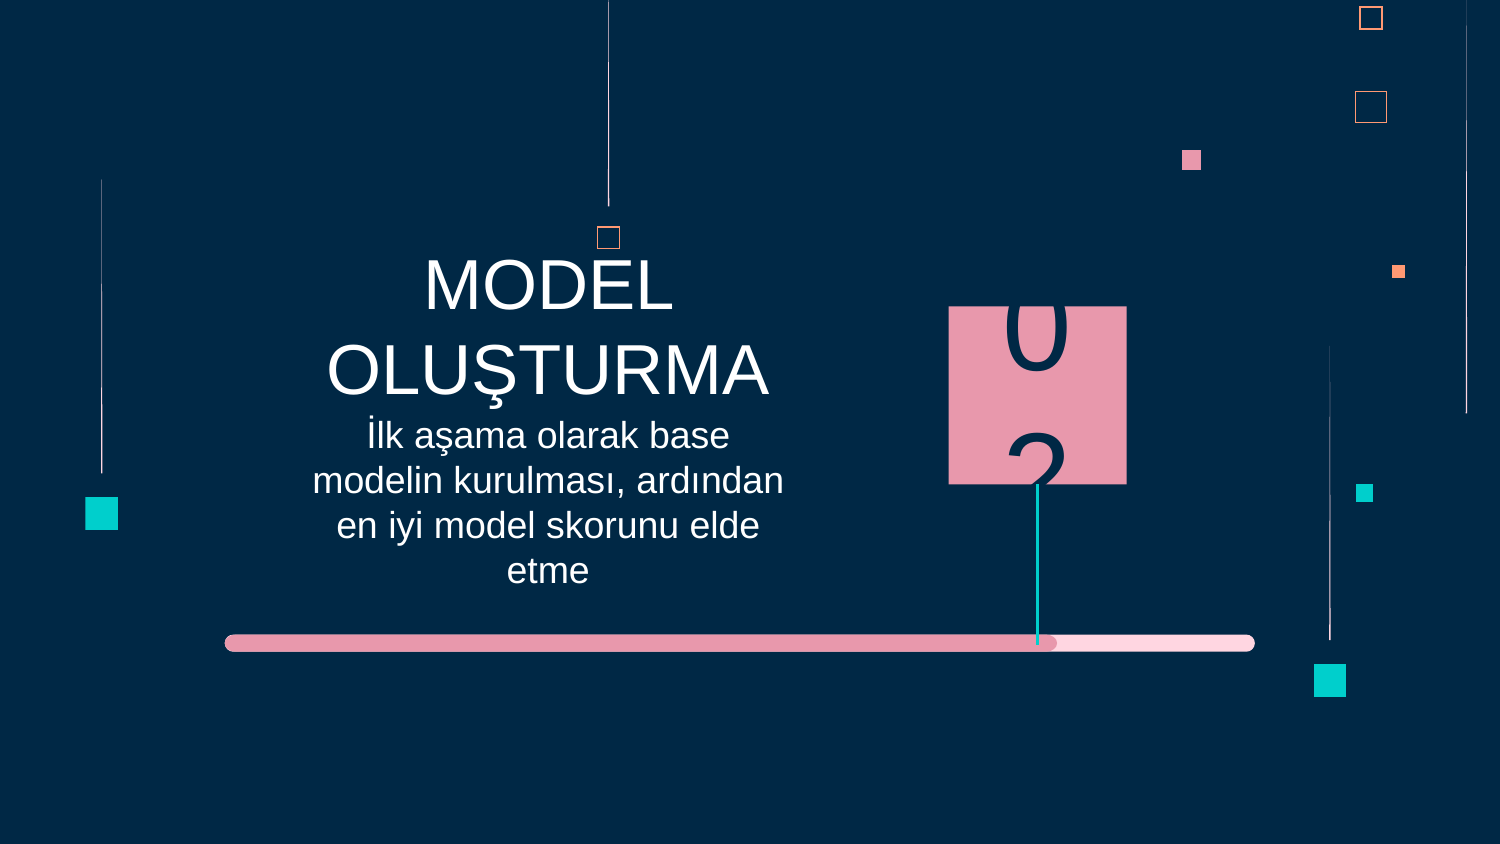

# MODEL OLUŞTURMA

02
İlk aşama olarak base modelin kurulması, ardından en iyi model skorunu elde etme